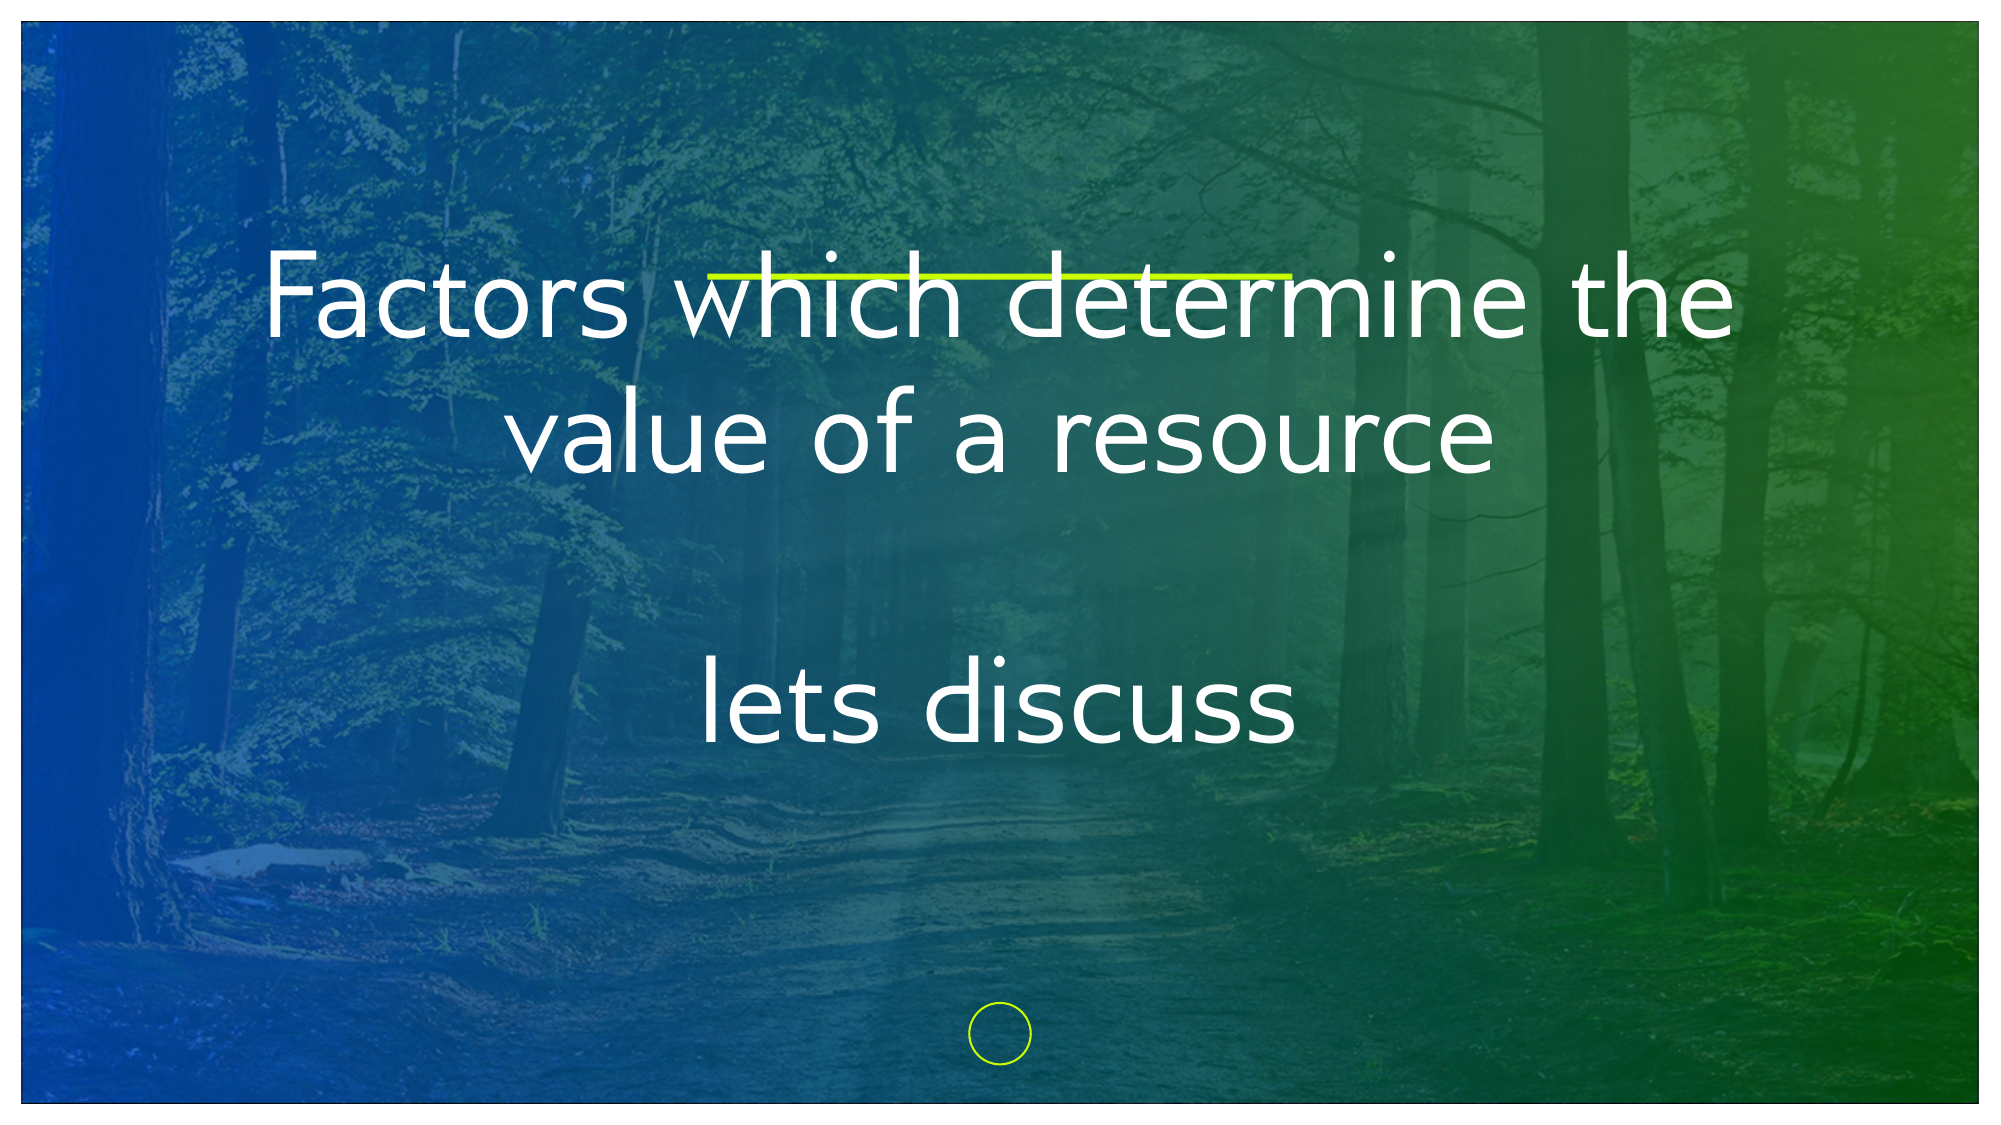

# Factors which determine the value of a resource lets discuss